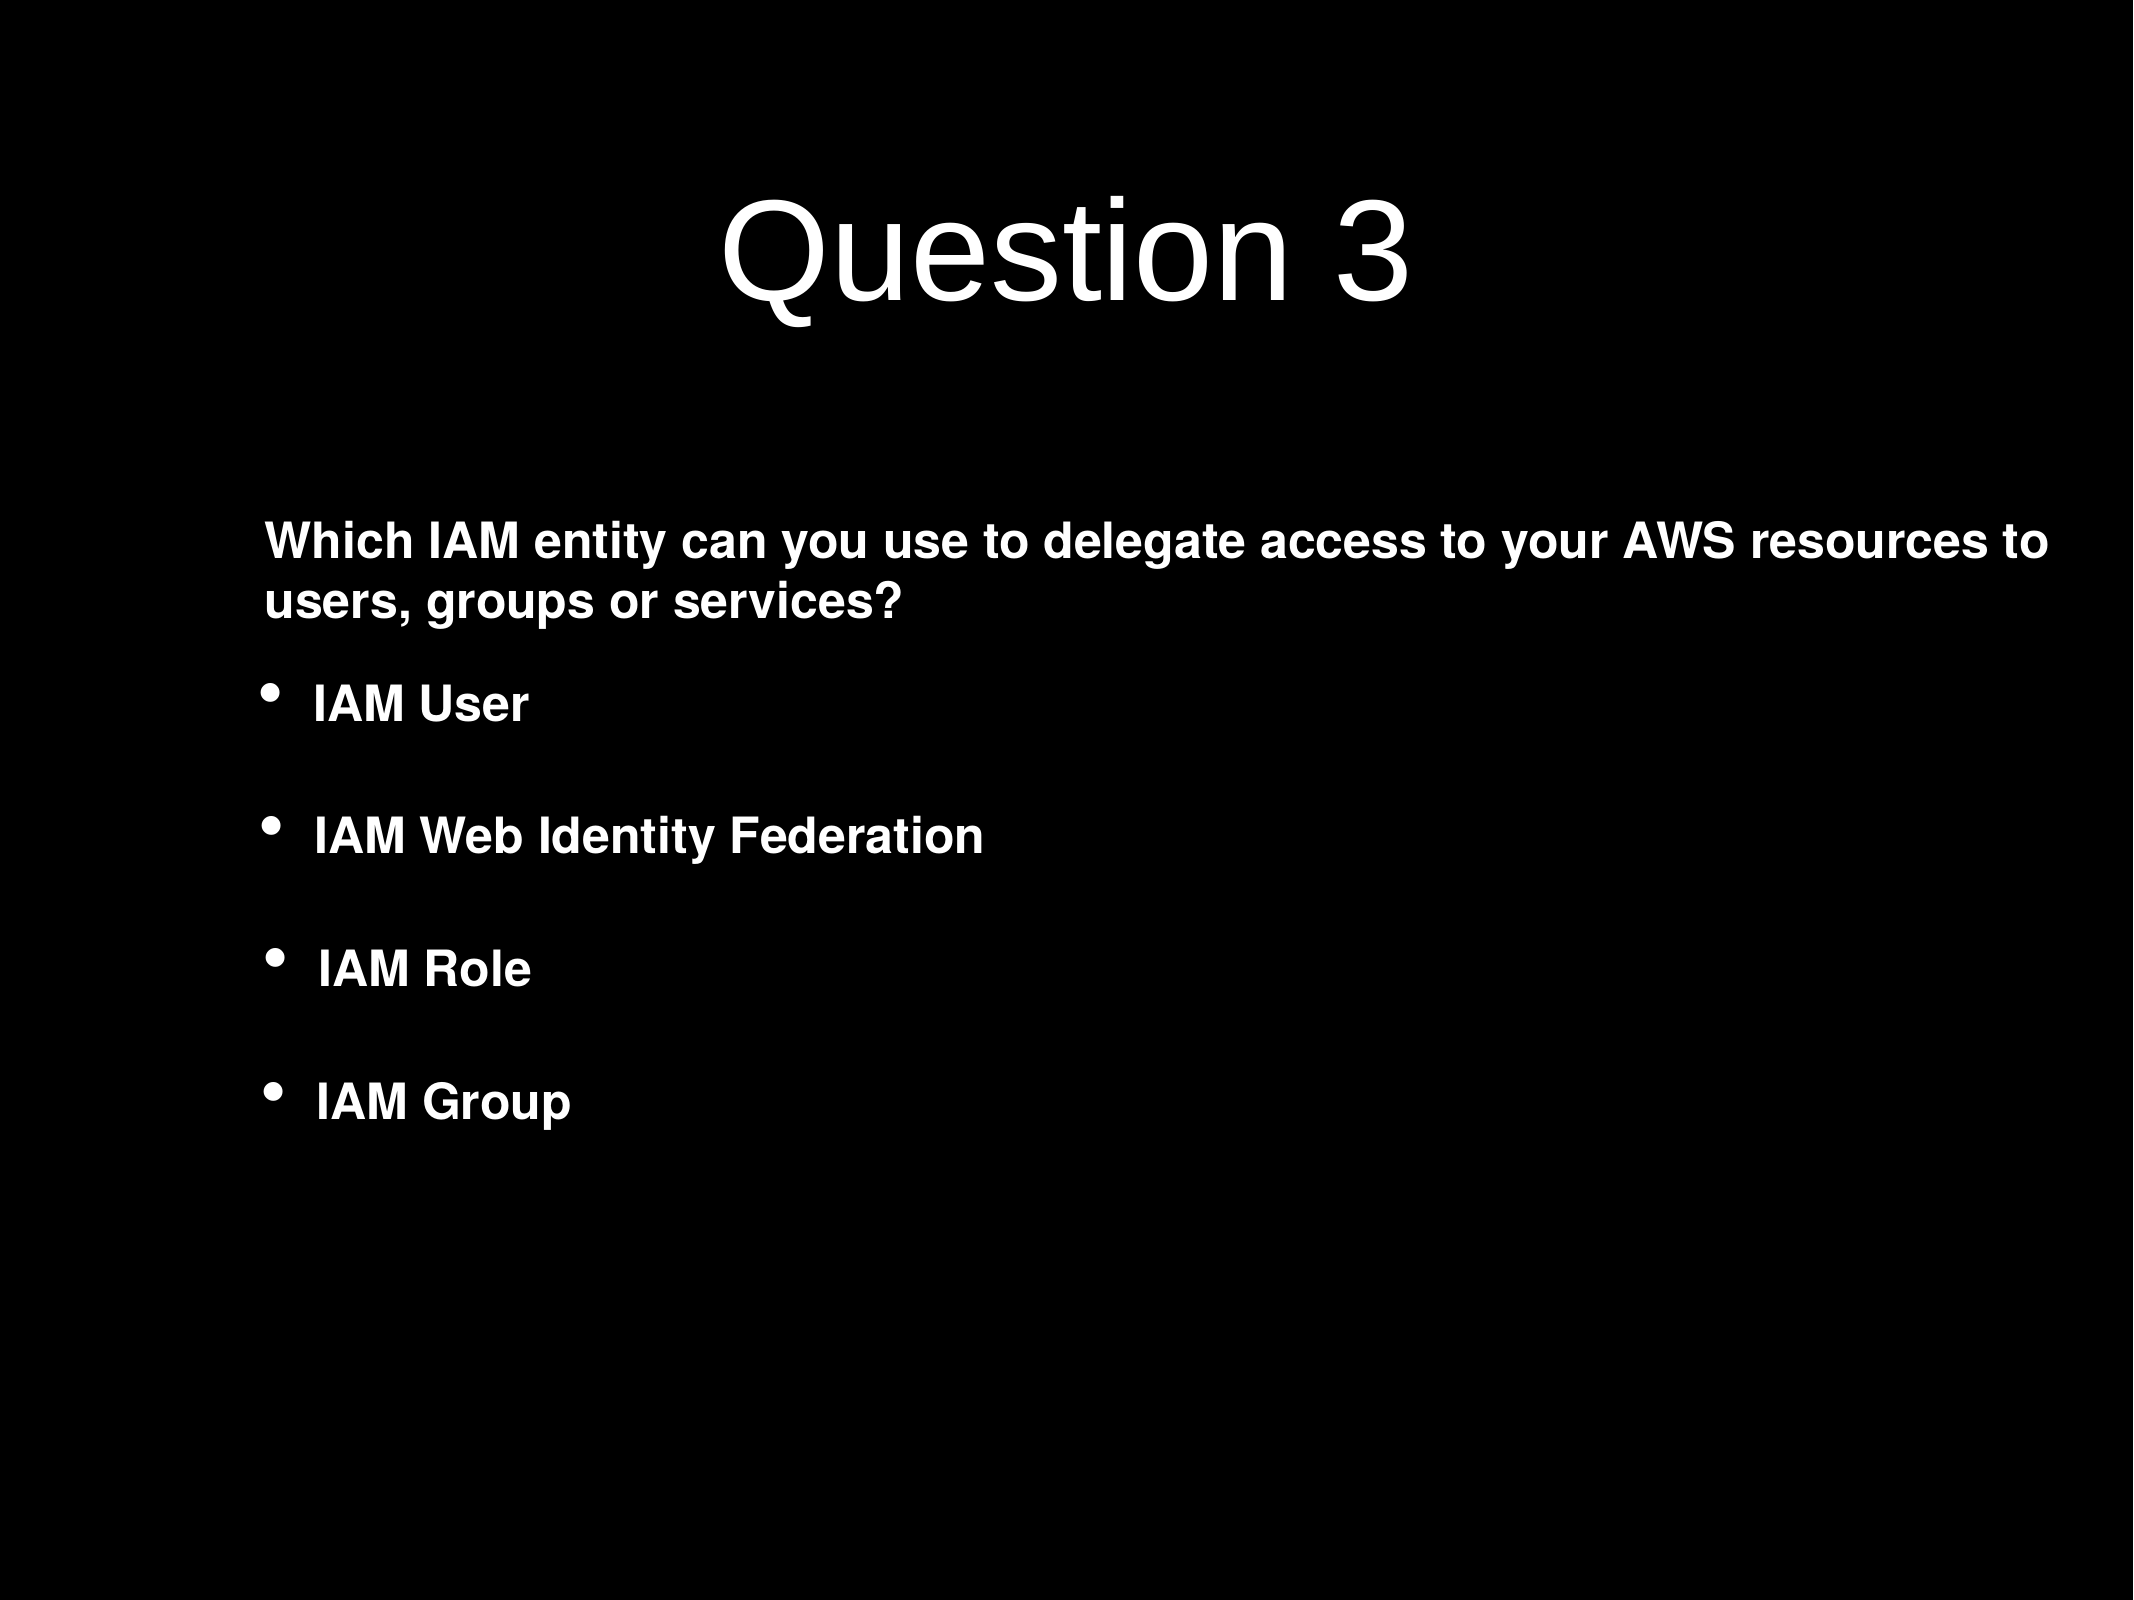

Question 3
Which IAM entity can you use to delegate access to your AWS resources to
users, groups or services?
IAM User
IAM Web Identity Federation
IAM Role
IAM Group